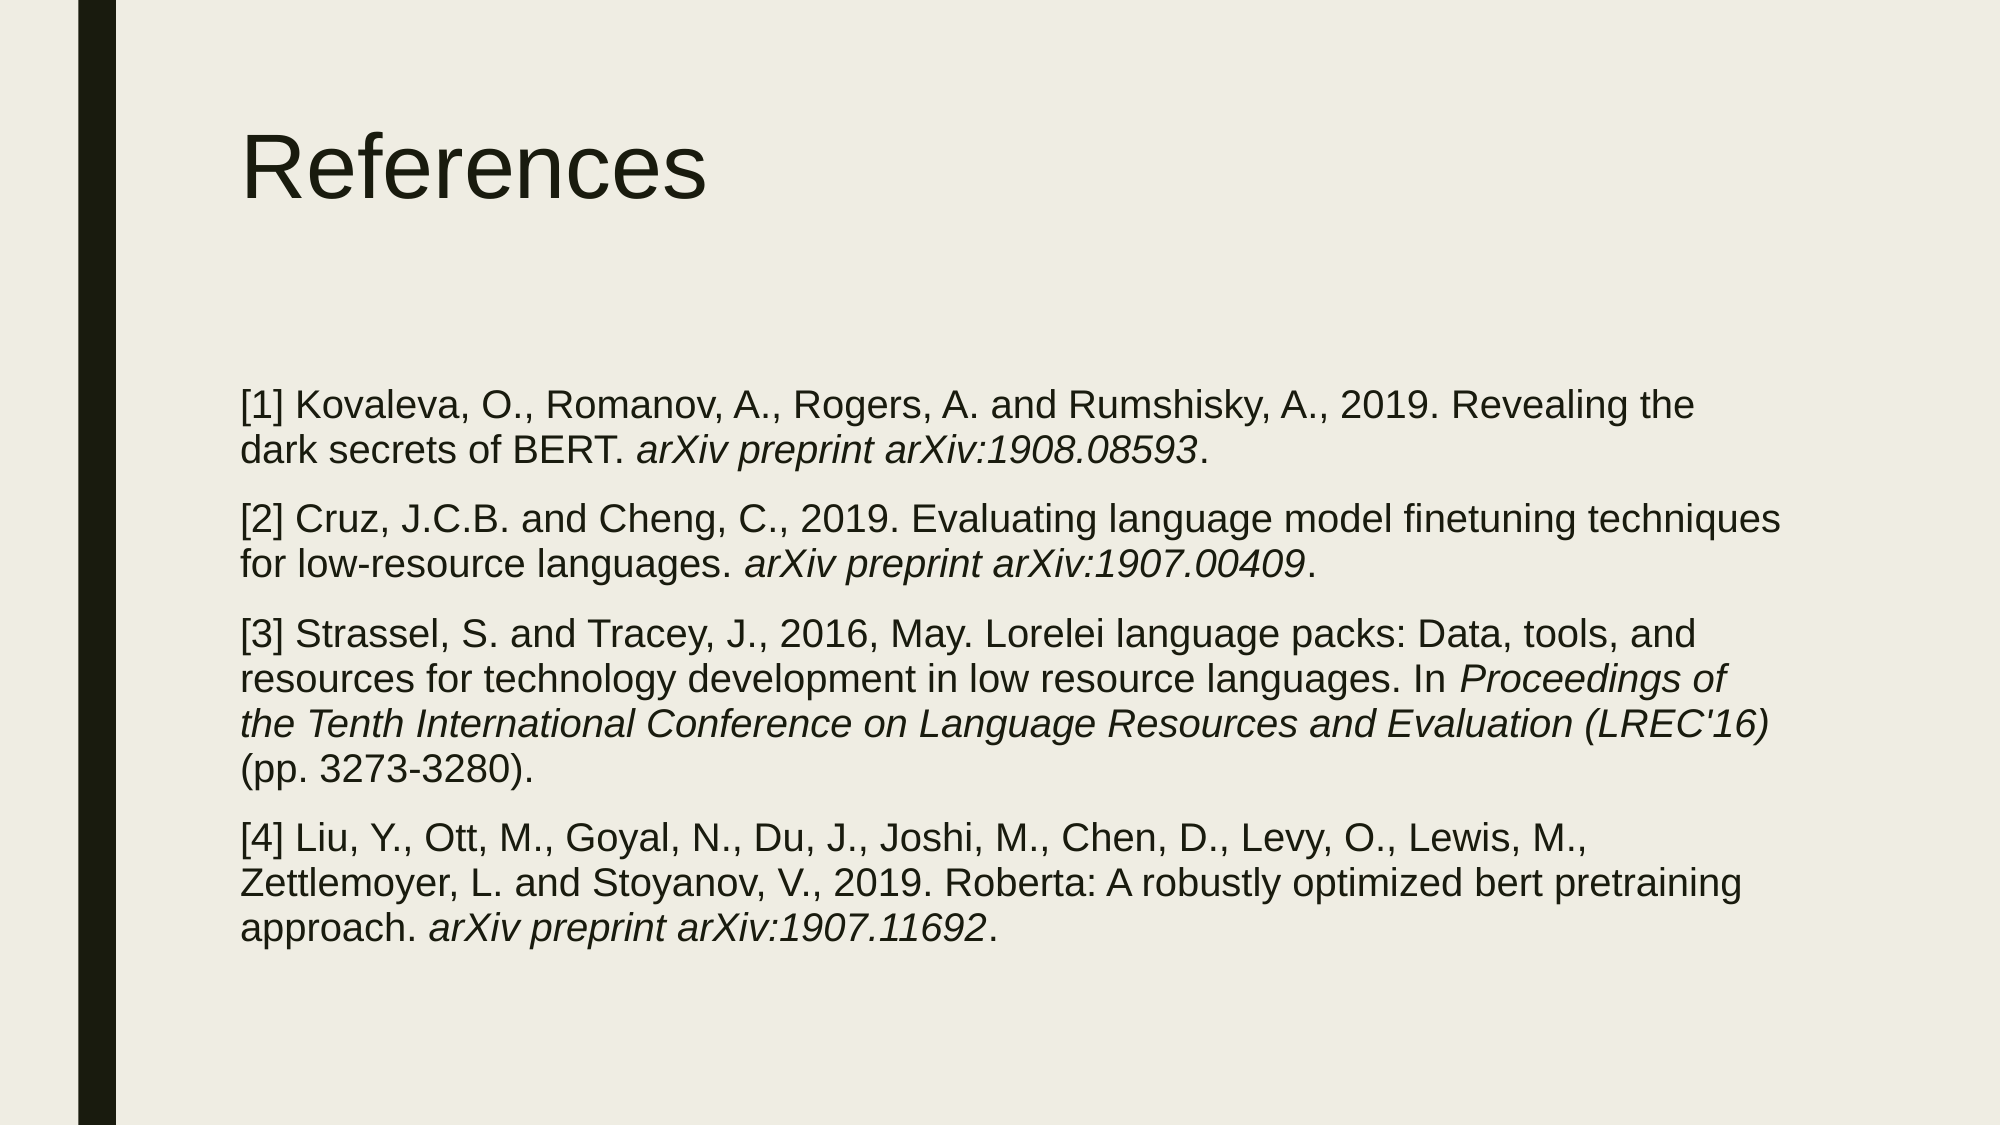

# References
[1] Kovaleva, O., Romanov, A., Rogers, A. and Rumshisky, A., 2019. Revealing the dark secrets of BERT. arXiv preprint arXiv:1908.08593.
[2] Cruz, J.C.B. and Cheng, C., 2019. Evaluating language model finetuning techniques for low-resource languages. arXiv preprint arXiv:1907.00409.
[3] Strassel, S. and Tracey, J., 2016, May. Lorelei language packs: Data, tools, and resources for technology development in low resource languages. In Proceedings of the Tenth International Conference on Language Resources and Evaluation (LREC'16)(pp. 3273-3280).
[4] Liu, Y., Ott, M., Goyal, N., Du, J., Joshi, M., Chen, D., Levy, O., Lewis, M., Zettlemoyer, L. and Stoyanov, V., 2019. Roberta: A robustly optimized bert pretraining approach. arXiv preprint arXiv:1907.11692.